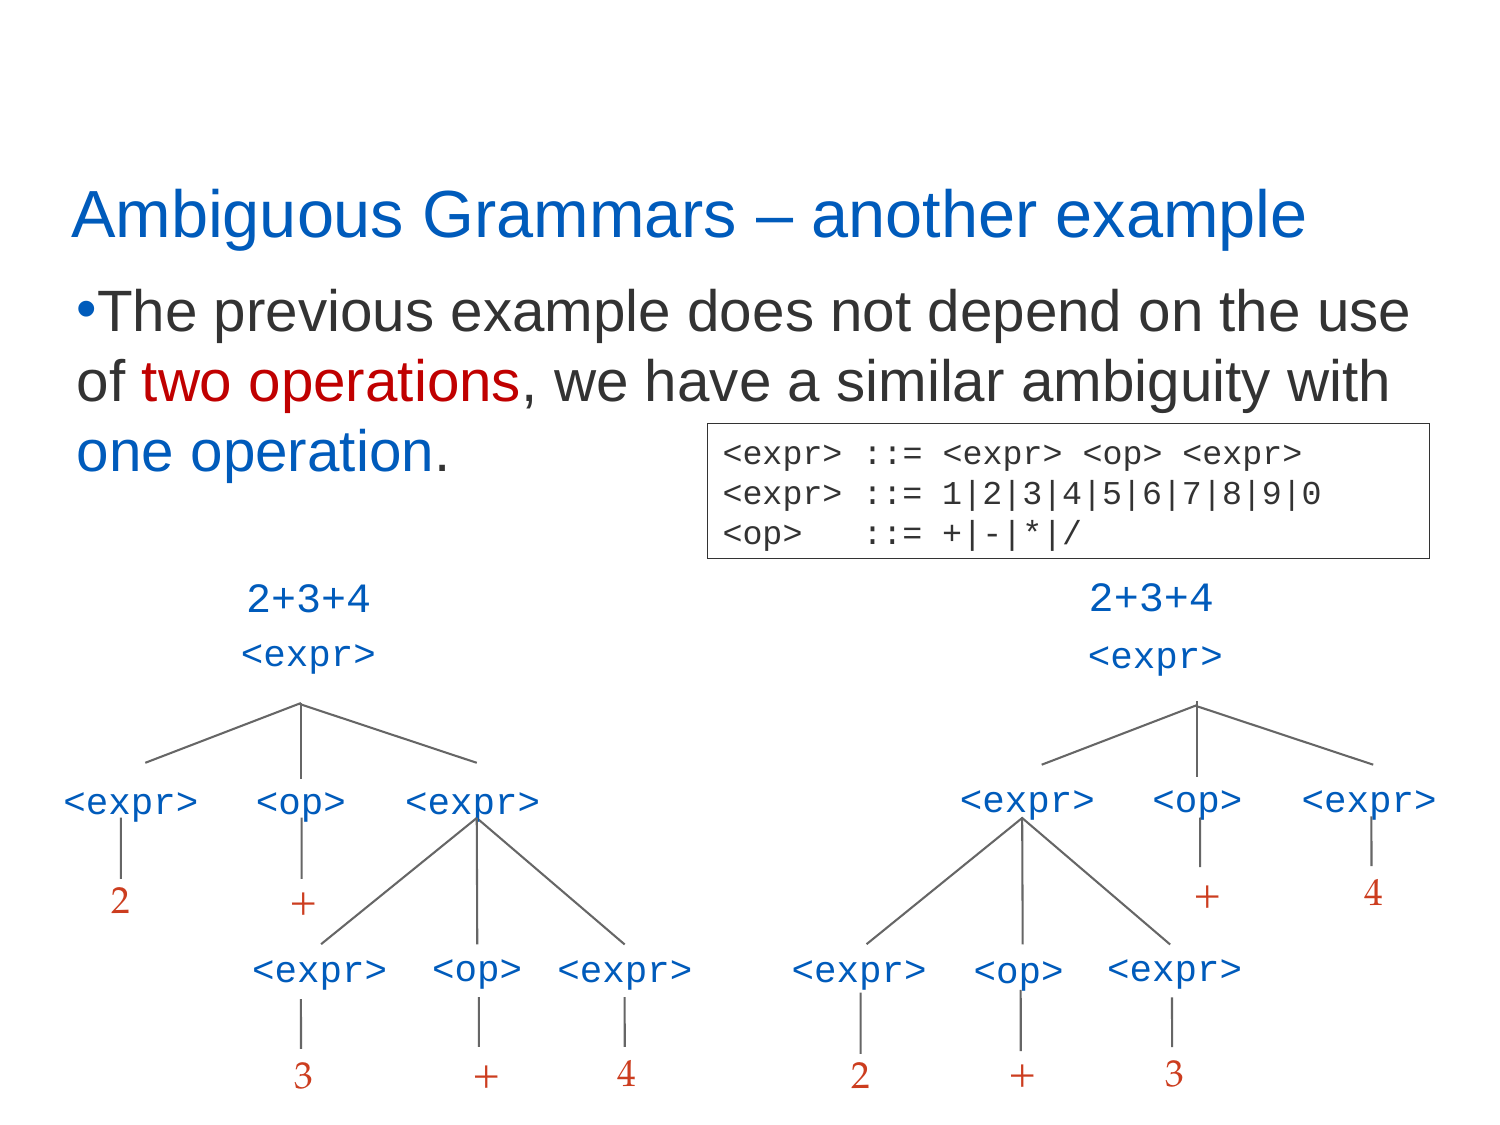

# Ambiguous Grammars – another example
The previous example does not depend on the use of two operations, we have a similar ambiguity with one operation.
<expr> ::= <expr> <op> <expr>
<expr> ::= 1|2|3|4|5|6|7|8|9|0
<op>   ::= +|-|*|/
2+3+4
2+3+4
<expr>

2

3
<expr>

<expr>
<expr>
<op>
<expr>
<expr>
<op>

4
+
+
<op>
<expr>
<expr>
<expr>
<expr>
<op>

+
+
4
3
2